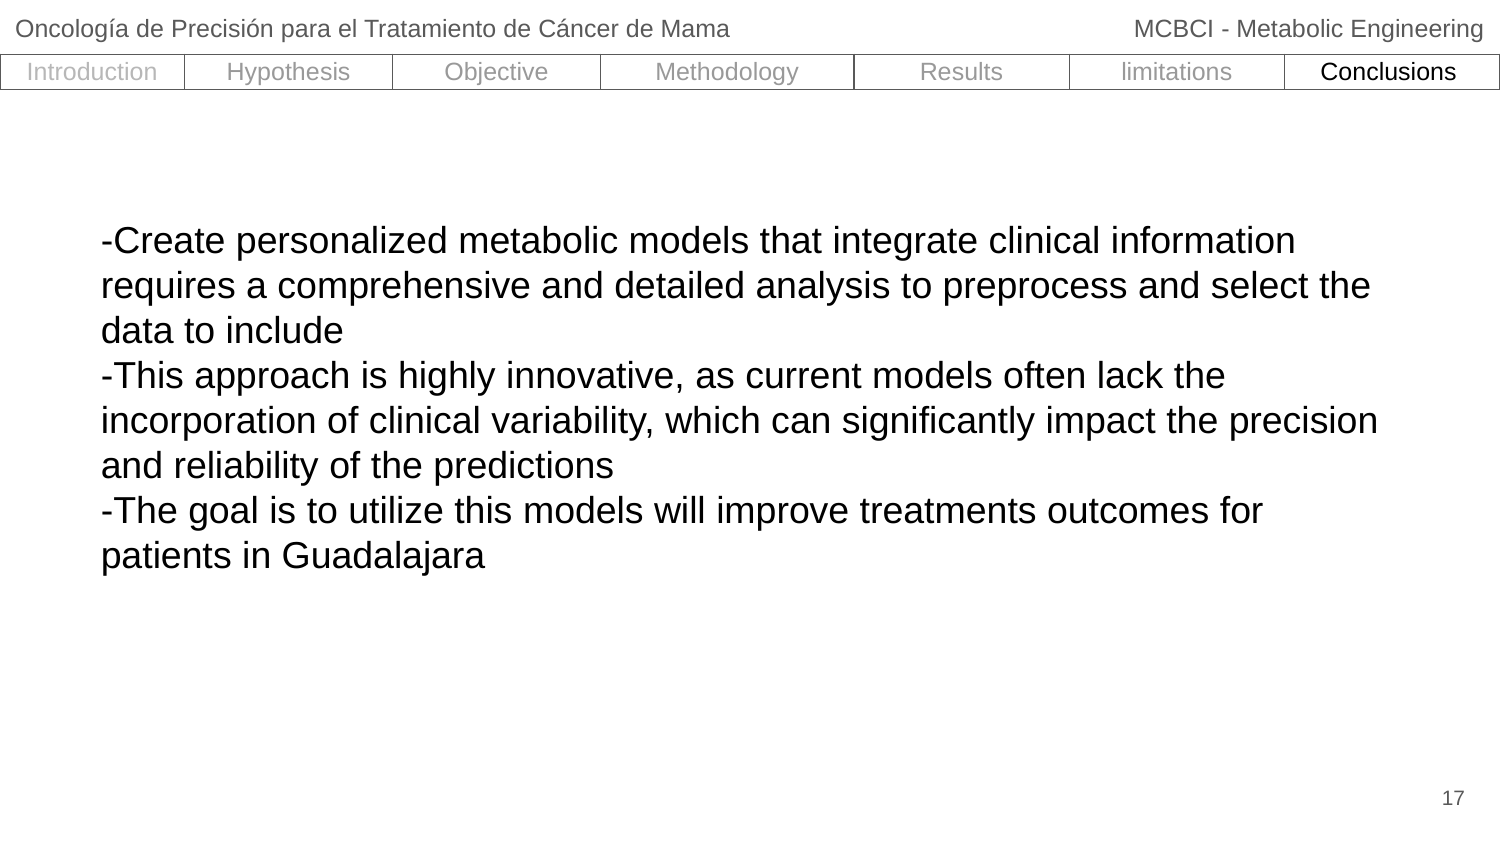

Oncología de Precisión para el Tratamiento de Cáncer de Mama
MCBCI - Metabolic Engineering
| Introduction | Hypothesis | Objective | Methodology | Results | limitations | Conclusions |
| --- | --- | --- | --- | --- | --- | --- |
-Create personalized metabolic models that integrate clinical information requires a comprehensive and detailed analysis to preprocess and select the data to include
-This approach is highly innovative, as current models often lack the incorporation of clinical variability, which can significantly impact the precision and reliability of the predictions
-The goal is to utilize this models will improve treatments outcomes for patients in Guadalajara

17